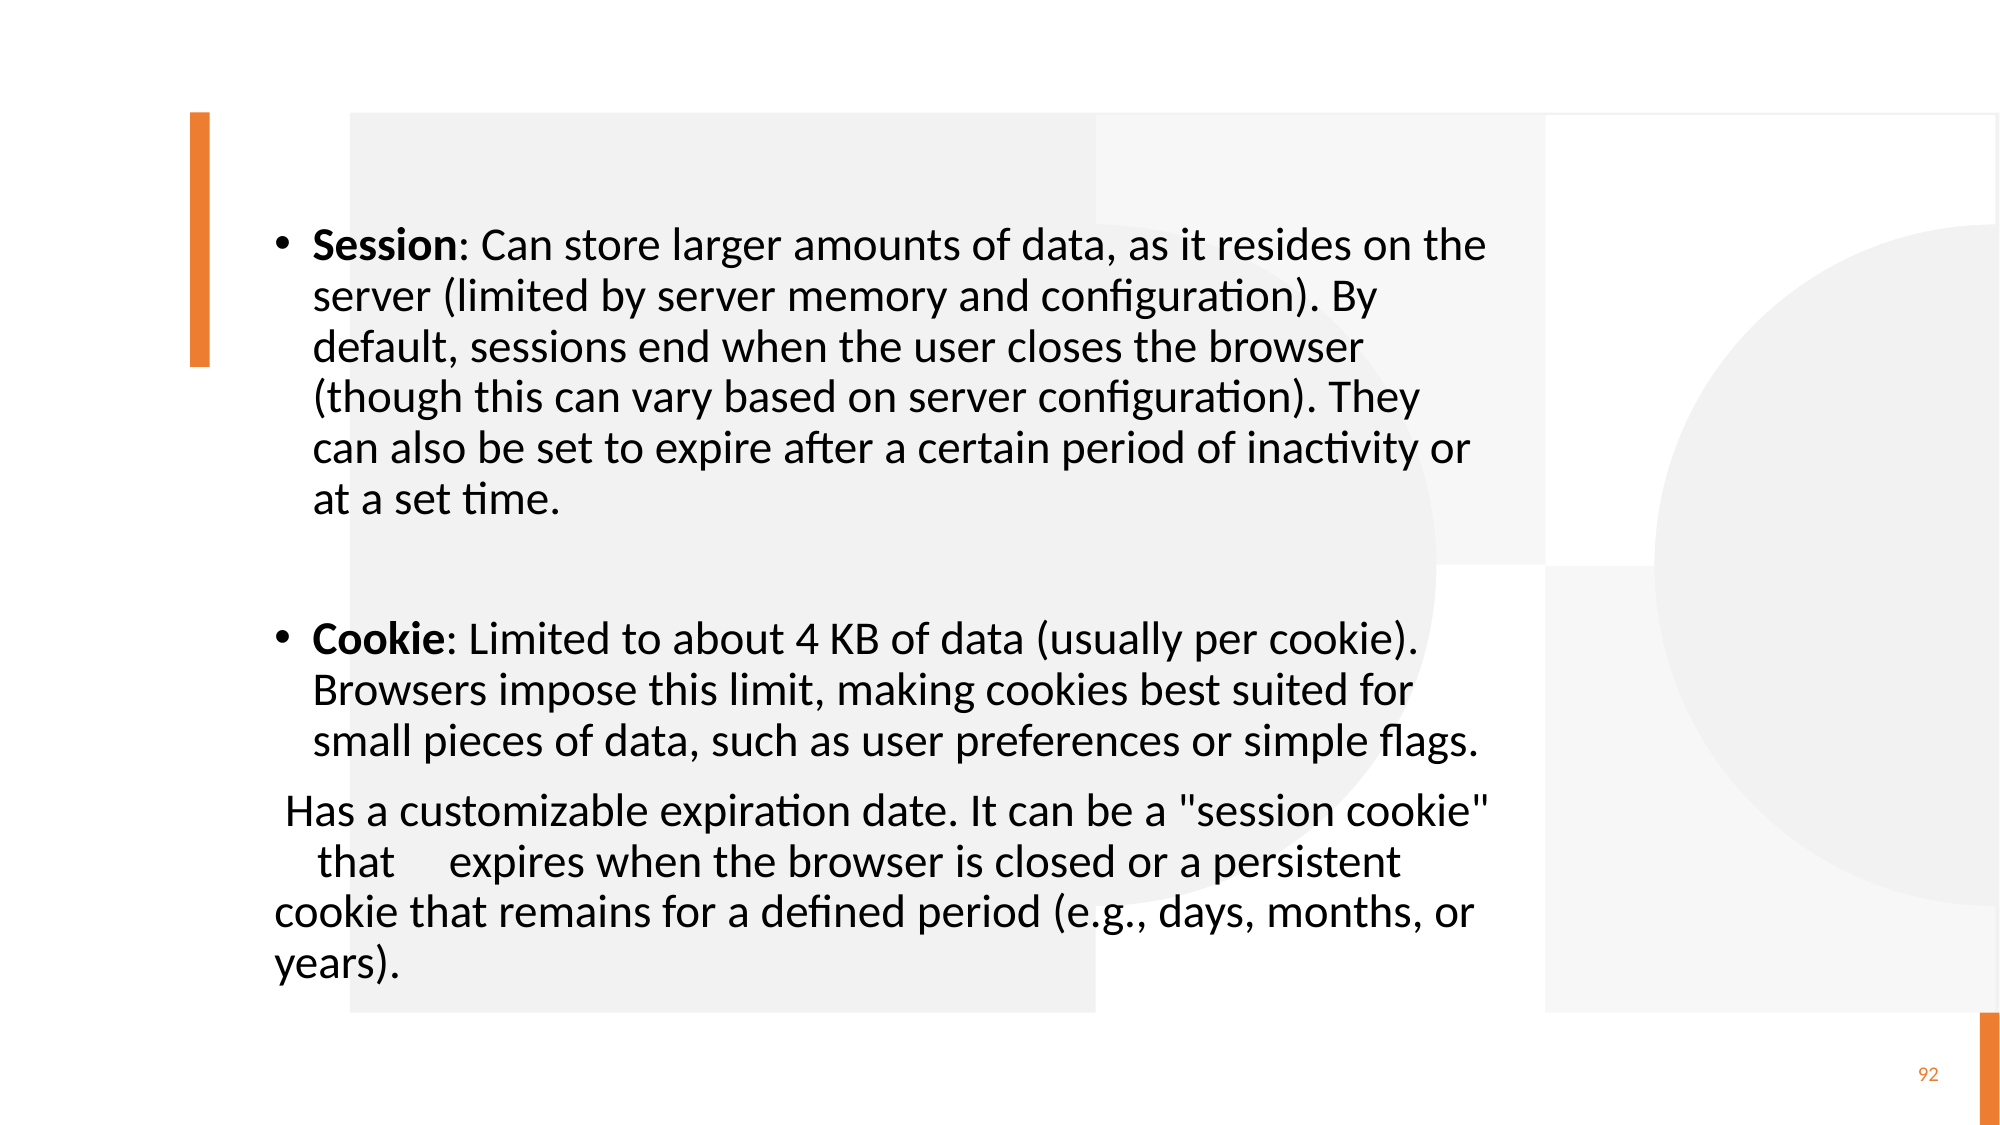

# Data Size and Lifetime

Session: Can store larger amounts of data, as it resides on the server (limited by server memory and configuration). By default, sessions end when the user closes the browser (though this can vary based on server configuration). They can also be set to expire after a certain period of inactivity or at a set time.

Cookie: Limited to about 4 KB of data (usually per cookie). Browsers impose this limit, making cookies best suited for small pieces of data, such as user preferences or simple flags.
 Has a customizable expiration date. It can be a "session cookie"     that     expires when the browser is closed or a persistent cookie that remains for a defined period (e.g., days, months, or years).

92